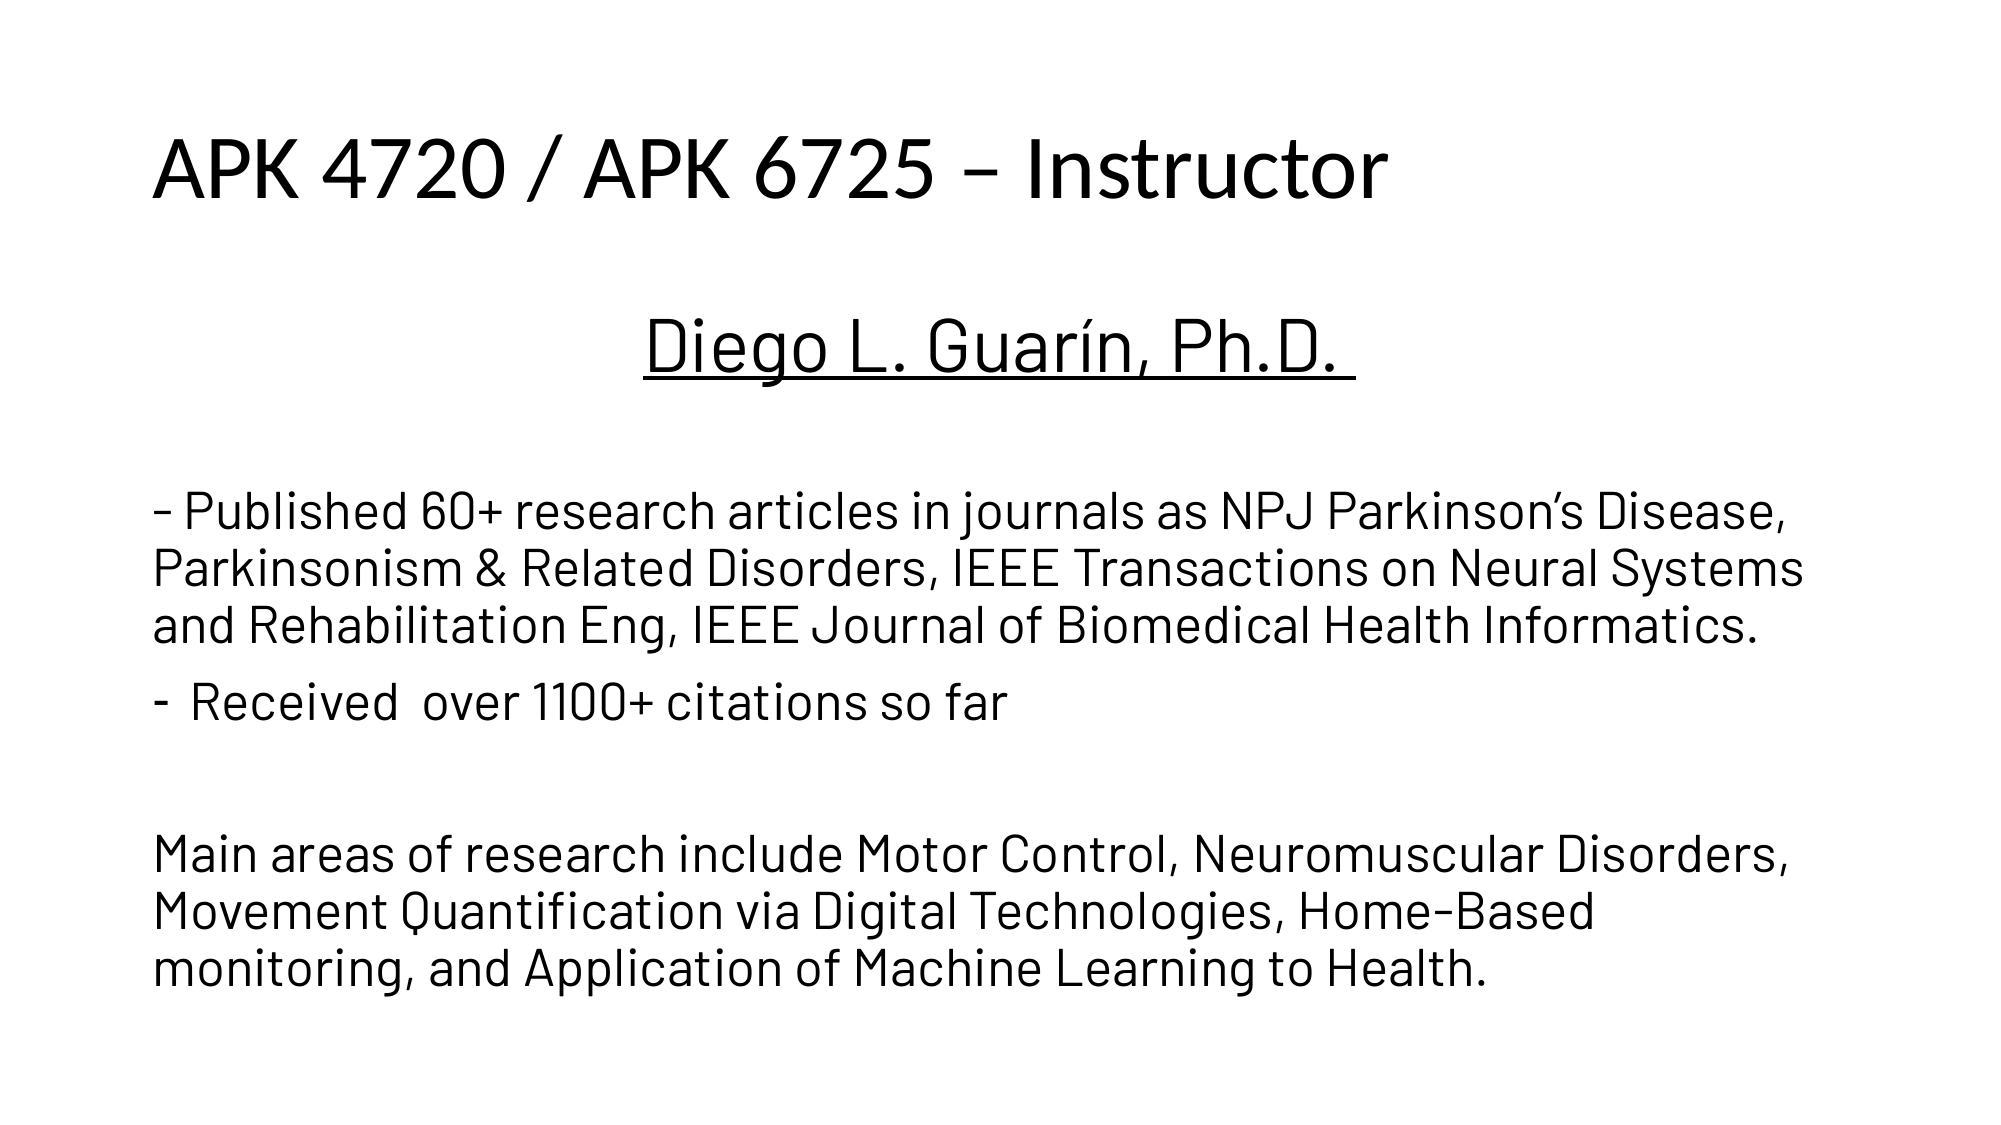

# APK 4720 / APK 6725 – Instructor
Diego L. Guarín, Ph.D.

- Published 60+ research articles in journals as NPJ Parkinson’s Disease, Parkinsonism & Related Disorders, IEEE Transactions on Neural Systems and Rehabilitation Eng, IEEE Journal of Biomedical Health Informatics.
Received  over 1100+ citations so far

Main areas of research include Motor Control, Neuromuscular Disorders,  Movement Quantification via Digital Technologies, Home-Based monitoring, and Application of Machine Learning to Health.